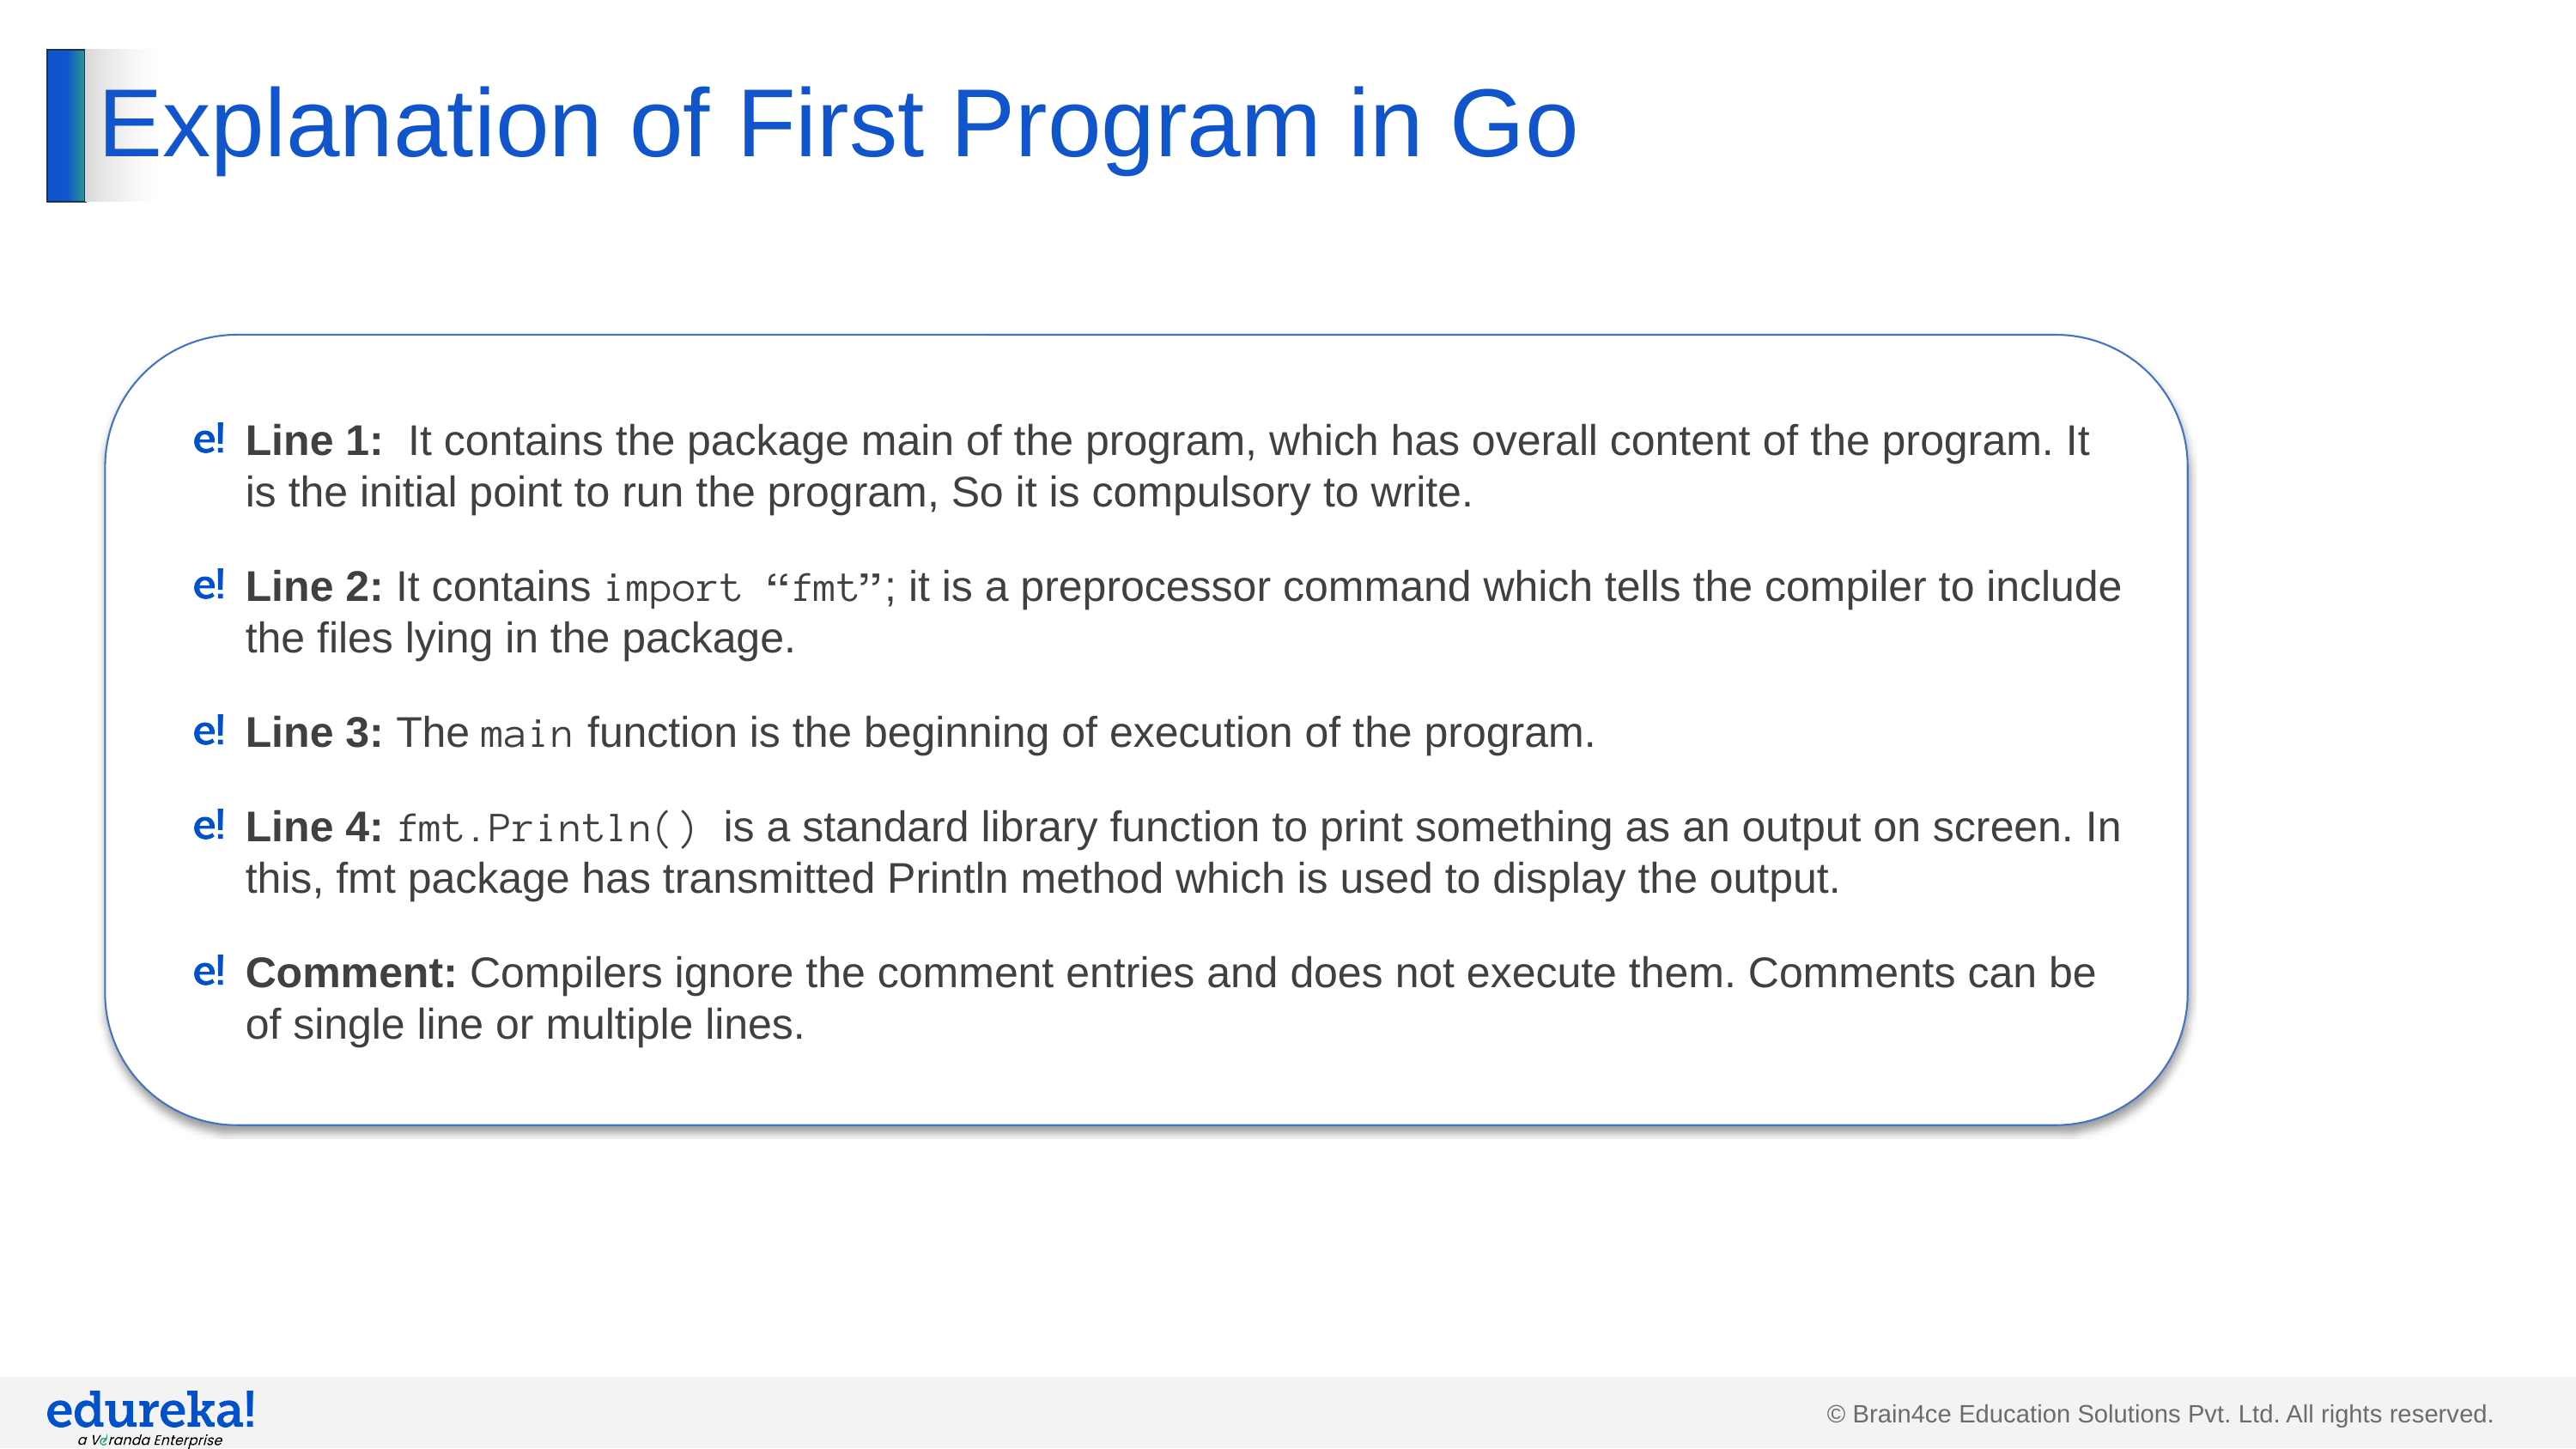

# Explanation of First Program in Go
Line 1:  It contains the package main of the program, which has overall content of the program. It is the initial point to run the program, So it is compulsory to write.
Line 2: It contains import “fmt”; it is a preprocessor command which tells the compiler to include the files lying in the package.
Line 3: The main function is the beginning of execution of the program.
Line 4: fmt.Println() is a standard library function to print something as an output on screen. In this, fmt package has transmitted Println method which is used to display the output.
Comment: Compilers ignore the comment entries and does not execute them. Comments can be of single line or multiple lines.